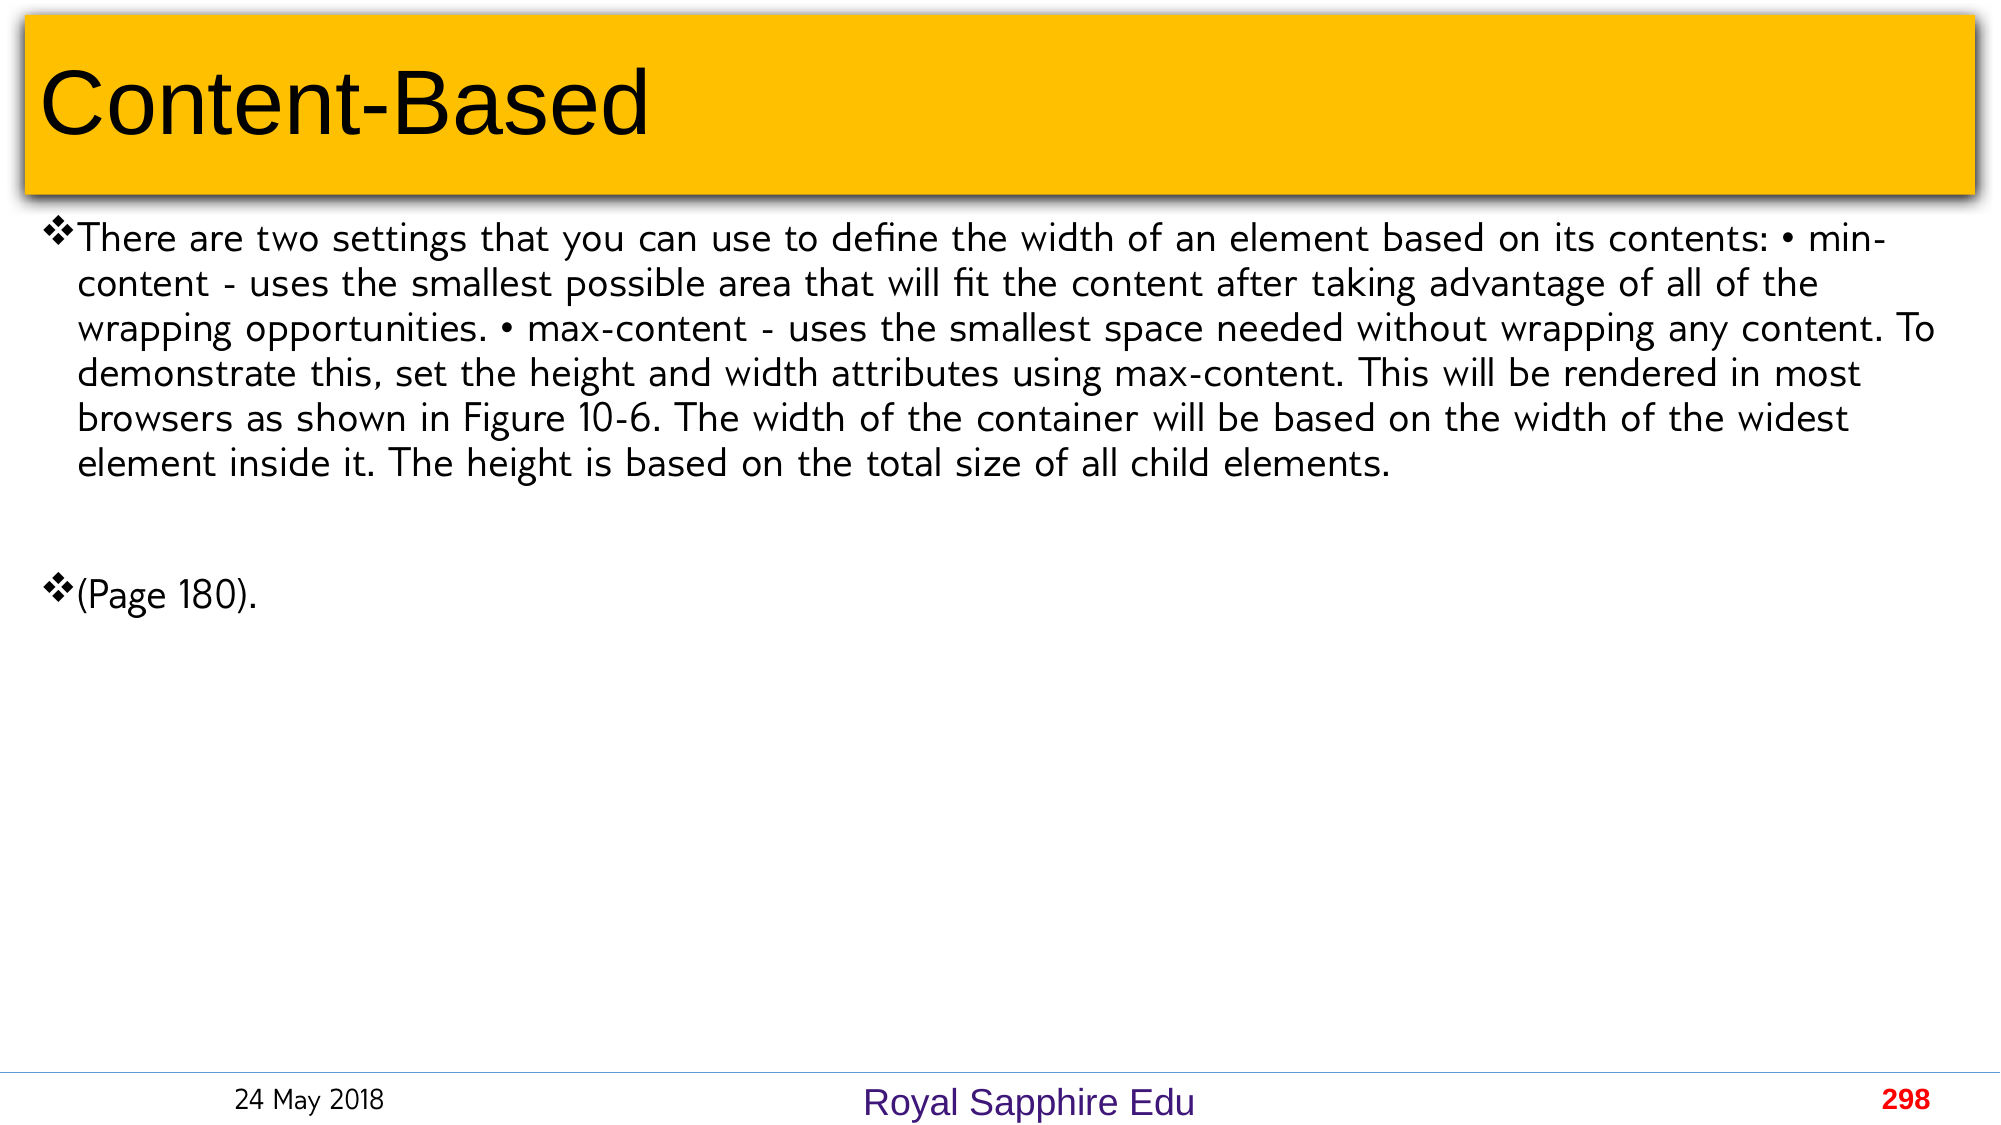

# Content-Based
There are two settings that you can use to define the width of an element based on its contents: • min-content - uses the smallest possible area that will fit the content after taking advantage of all of the wrapping opportunities. • max-content - uses the smallest space needed without wrapping any content. To demonstrate this, set the height and width attributes using max-content. This will be rendered in most browsers as shown in Figure 10-6. The width of the container will be based on the width of the widest element inside it. The height is based on the total size of all child elements.

(Page 180).
24 May 2018
298